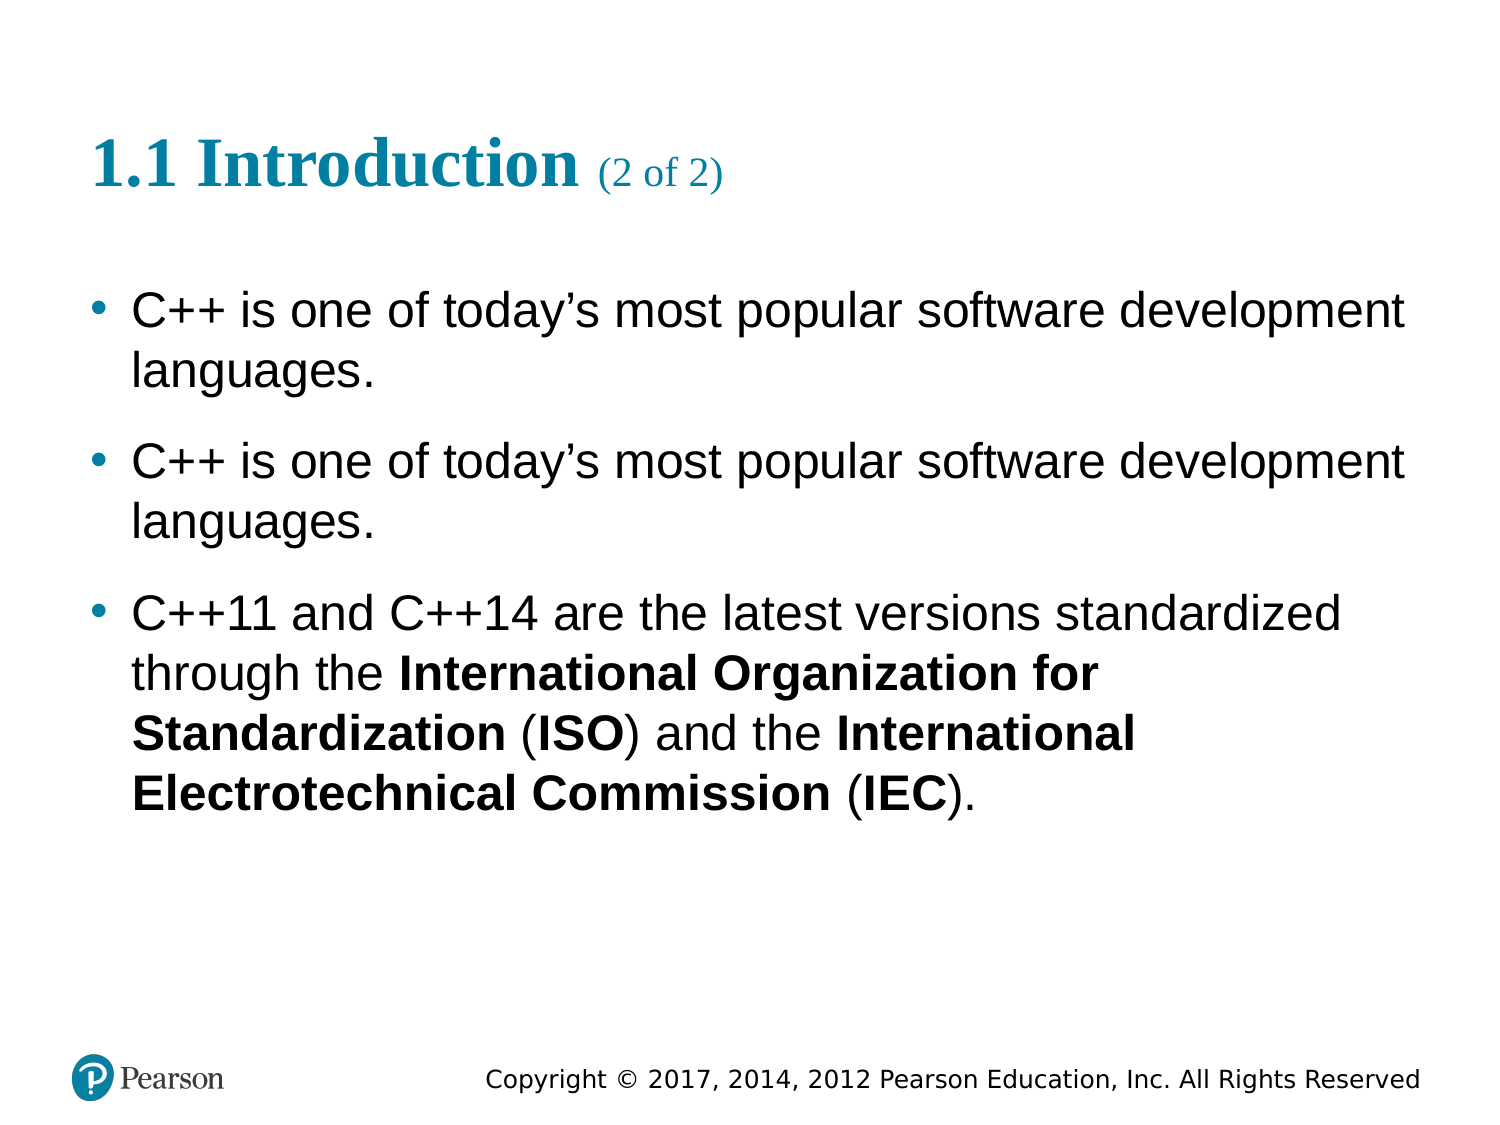

# 1.1 Introduction (2 of 2)
C++ is one of today’s most popular software development languages.
C++ is one of today’s most popular software development languages.
C++11 and C++14 are the latest versions standardized through the International Organization for Standardization (I S O) and the International Electrotechnical Commission (I E C).